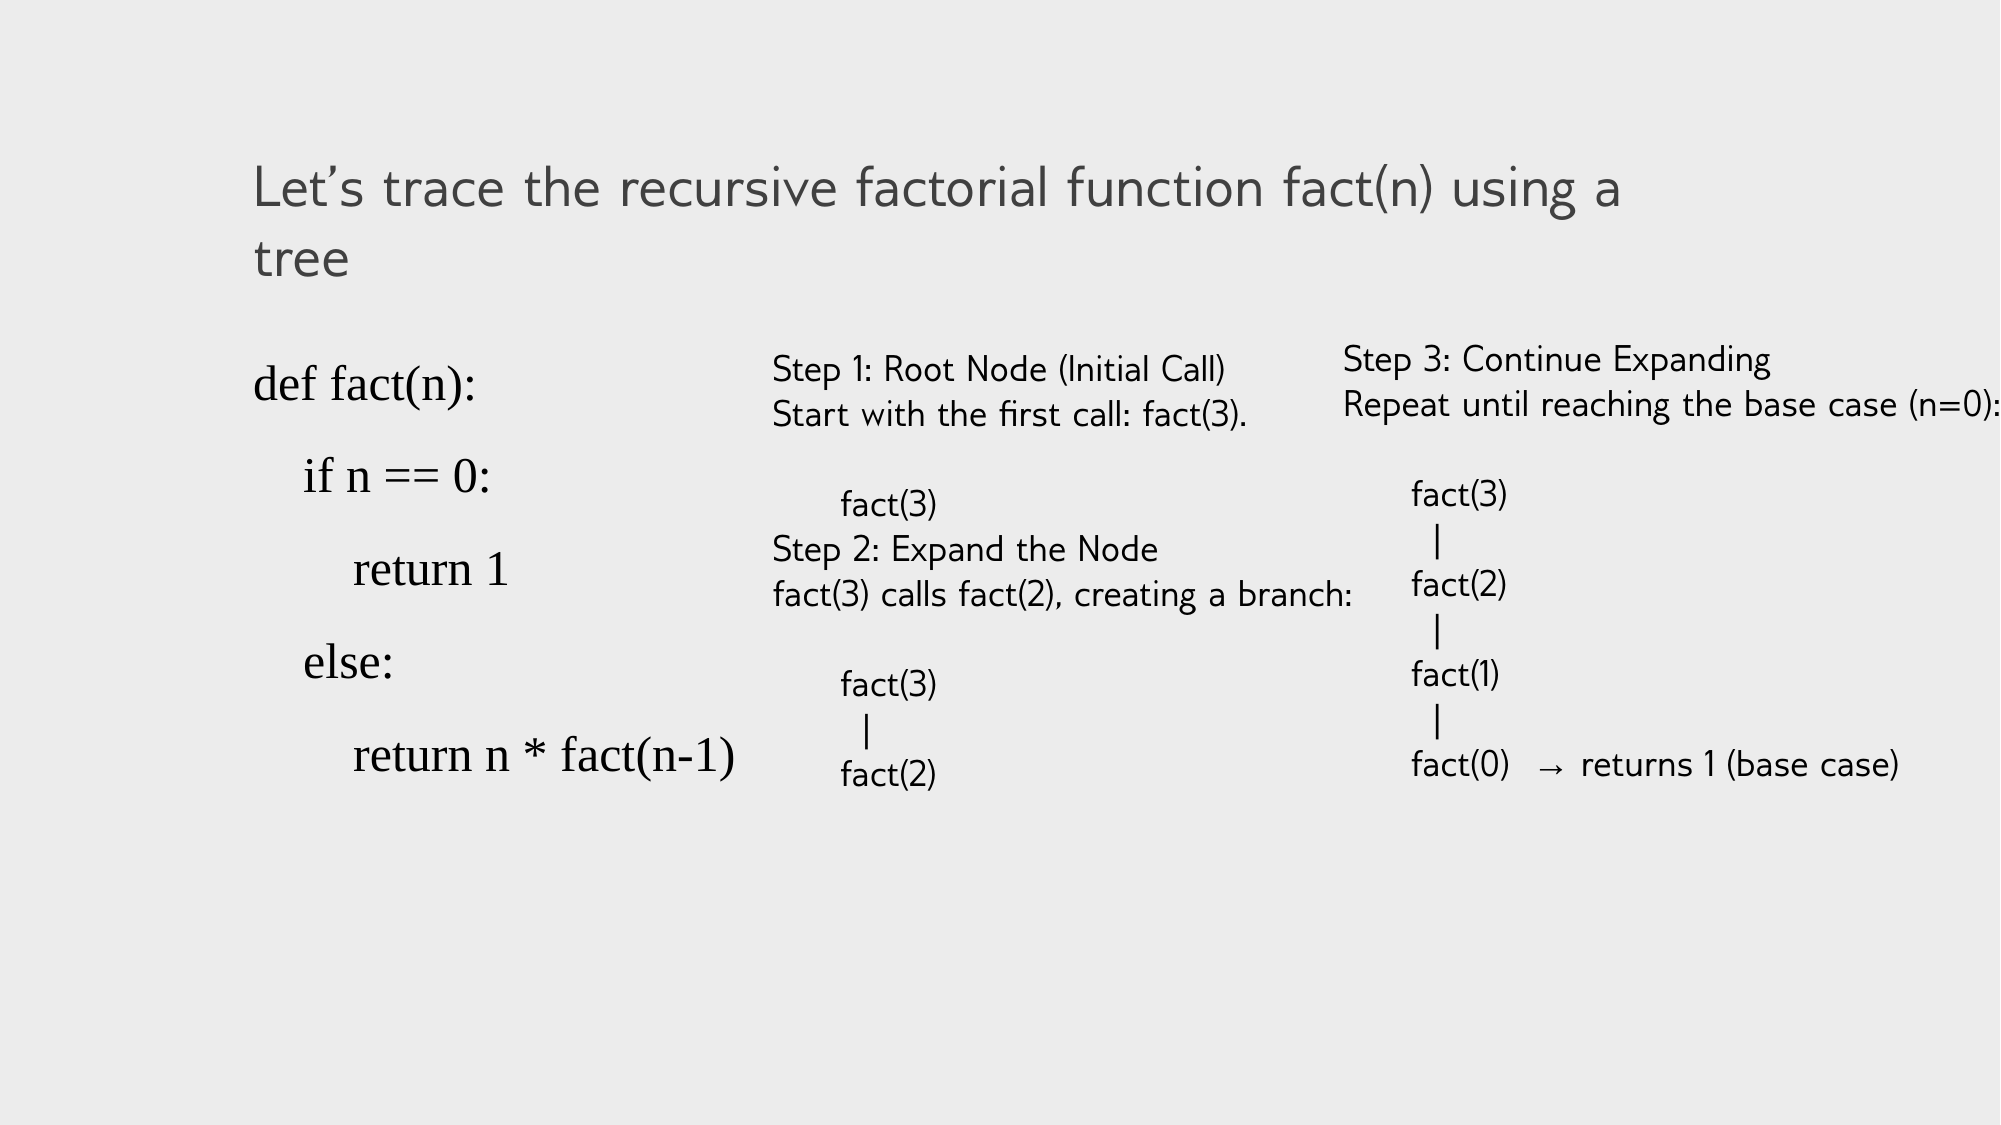

# Let’s trace the recursive factorial function fact(n) using a tree
Step 3: Continue Expanding
Repeat until reaching the base case (n=0):

      fact(3)
        |
      fact(2)
        |
      fact(1)
        |
      fact(0)  → returns 1 (base case)
def fact(n):
    if n == 0:
        return 1
    else:
        return n * fact(n-1)
Step 1: Root Node (Initial Call)
Start with the first call: fact(3).

      fact(3)
Step 2: Expand the Node
fact(3) calls fact(2), creating a branch:

      fact(3)
        |
      fact(2)